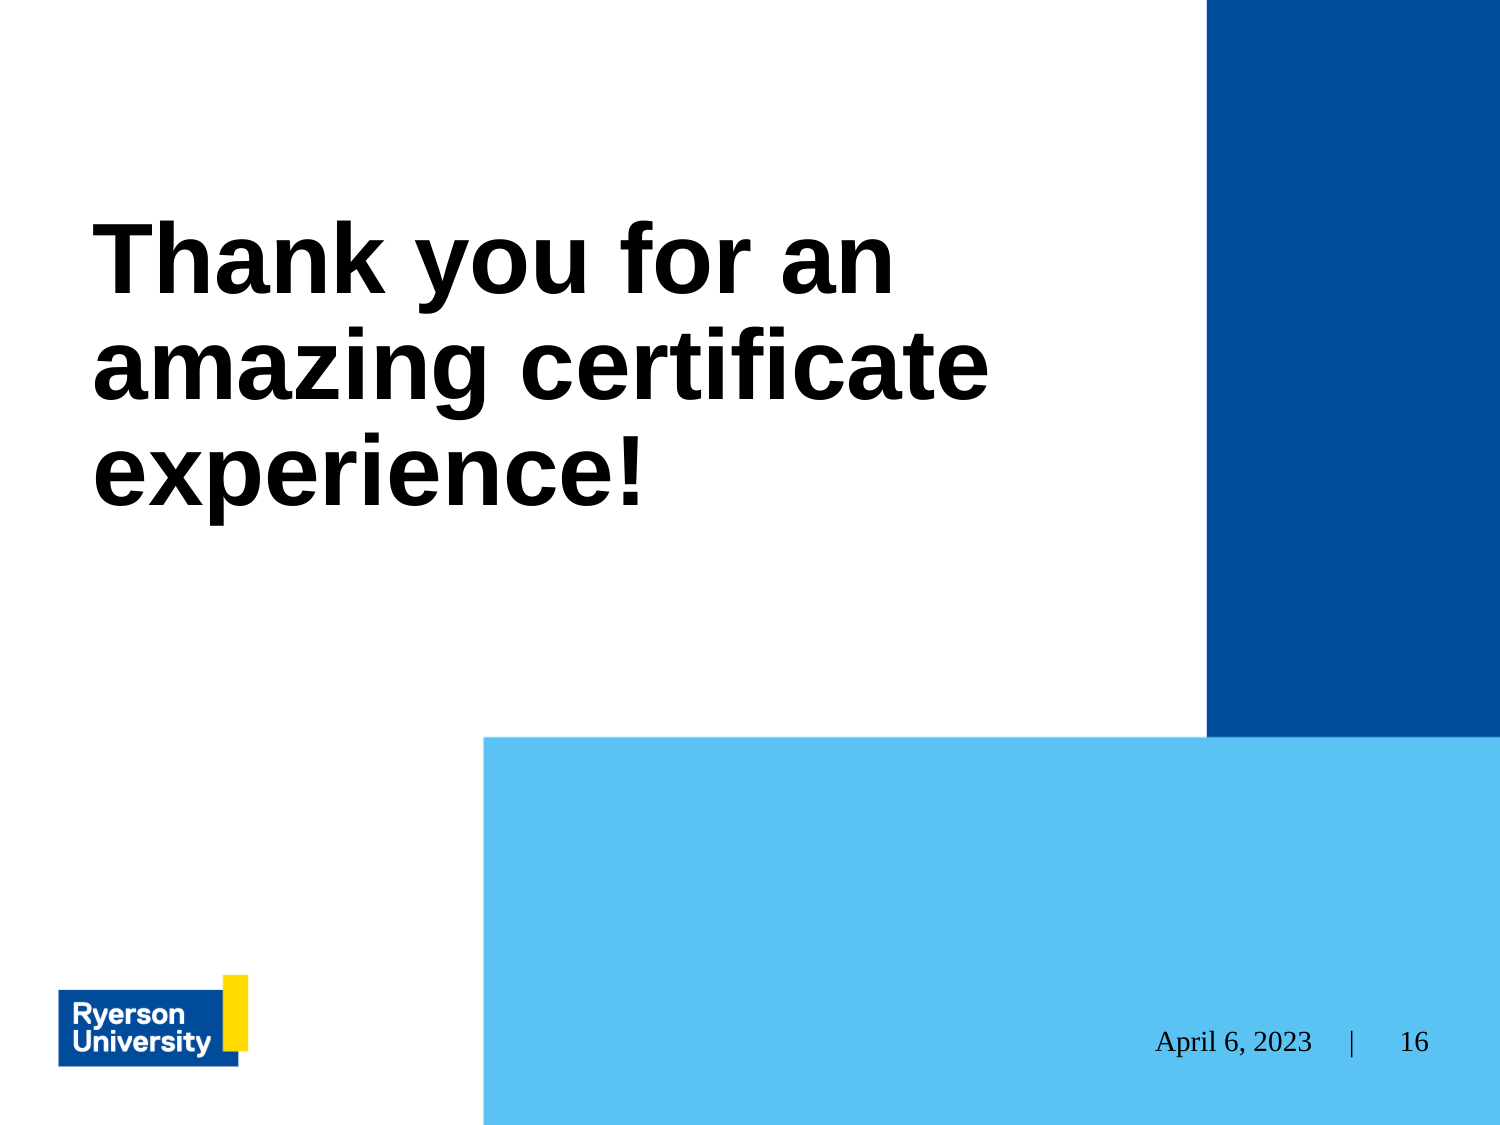

# Thank you for an amazing certificate experience!
16
April 6, 2023     |